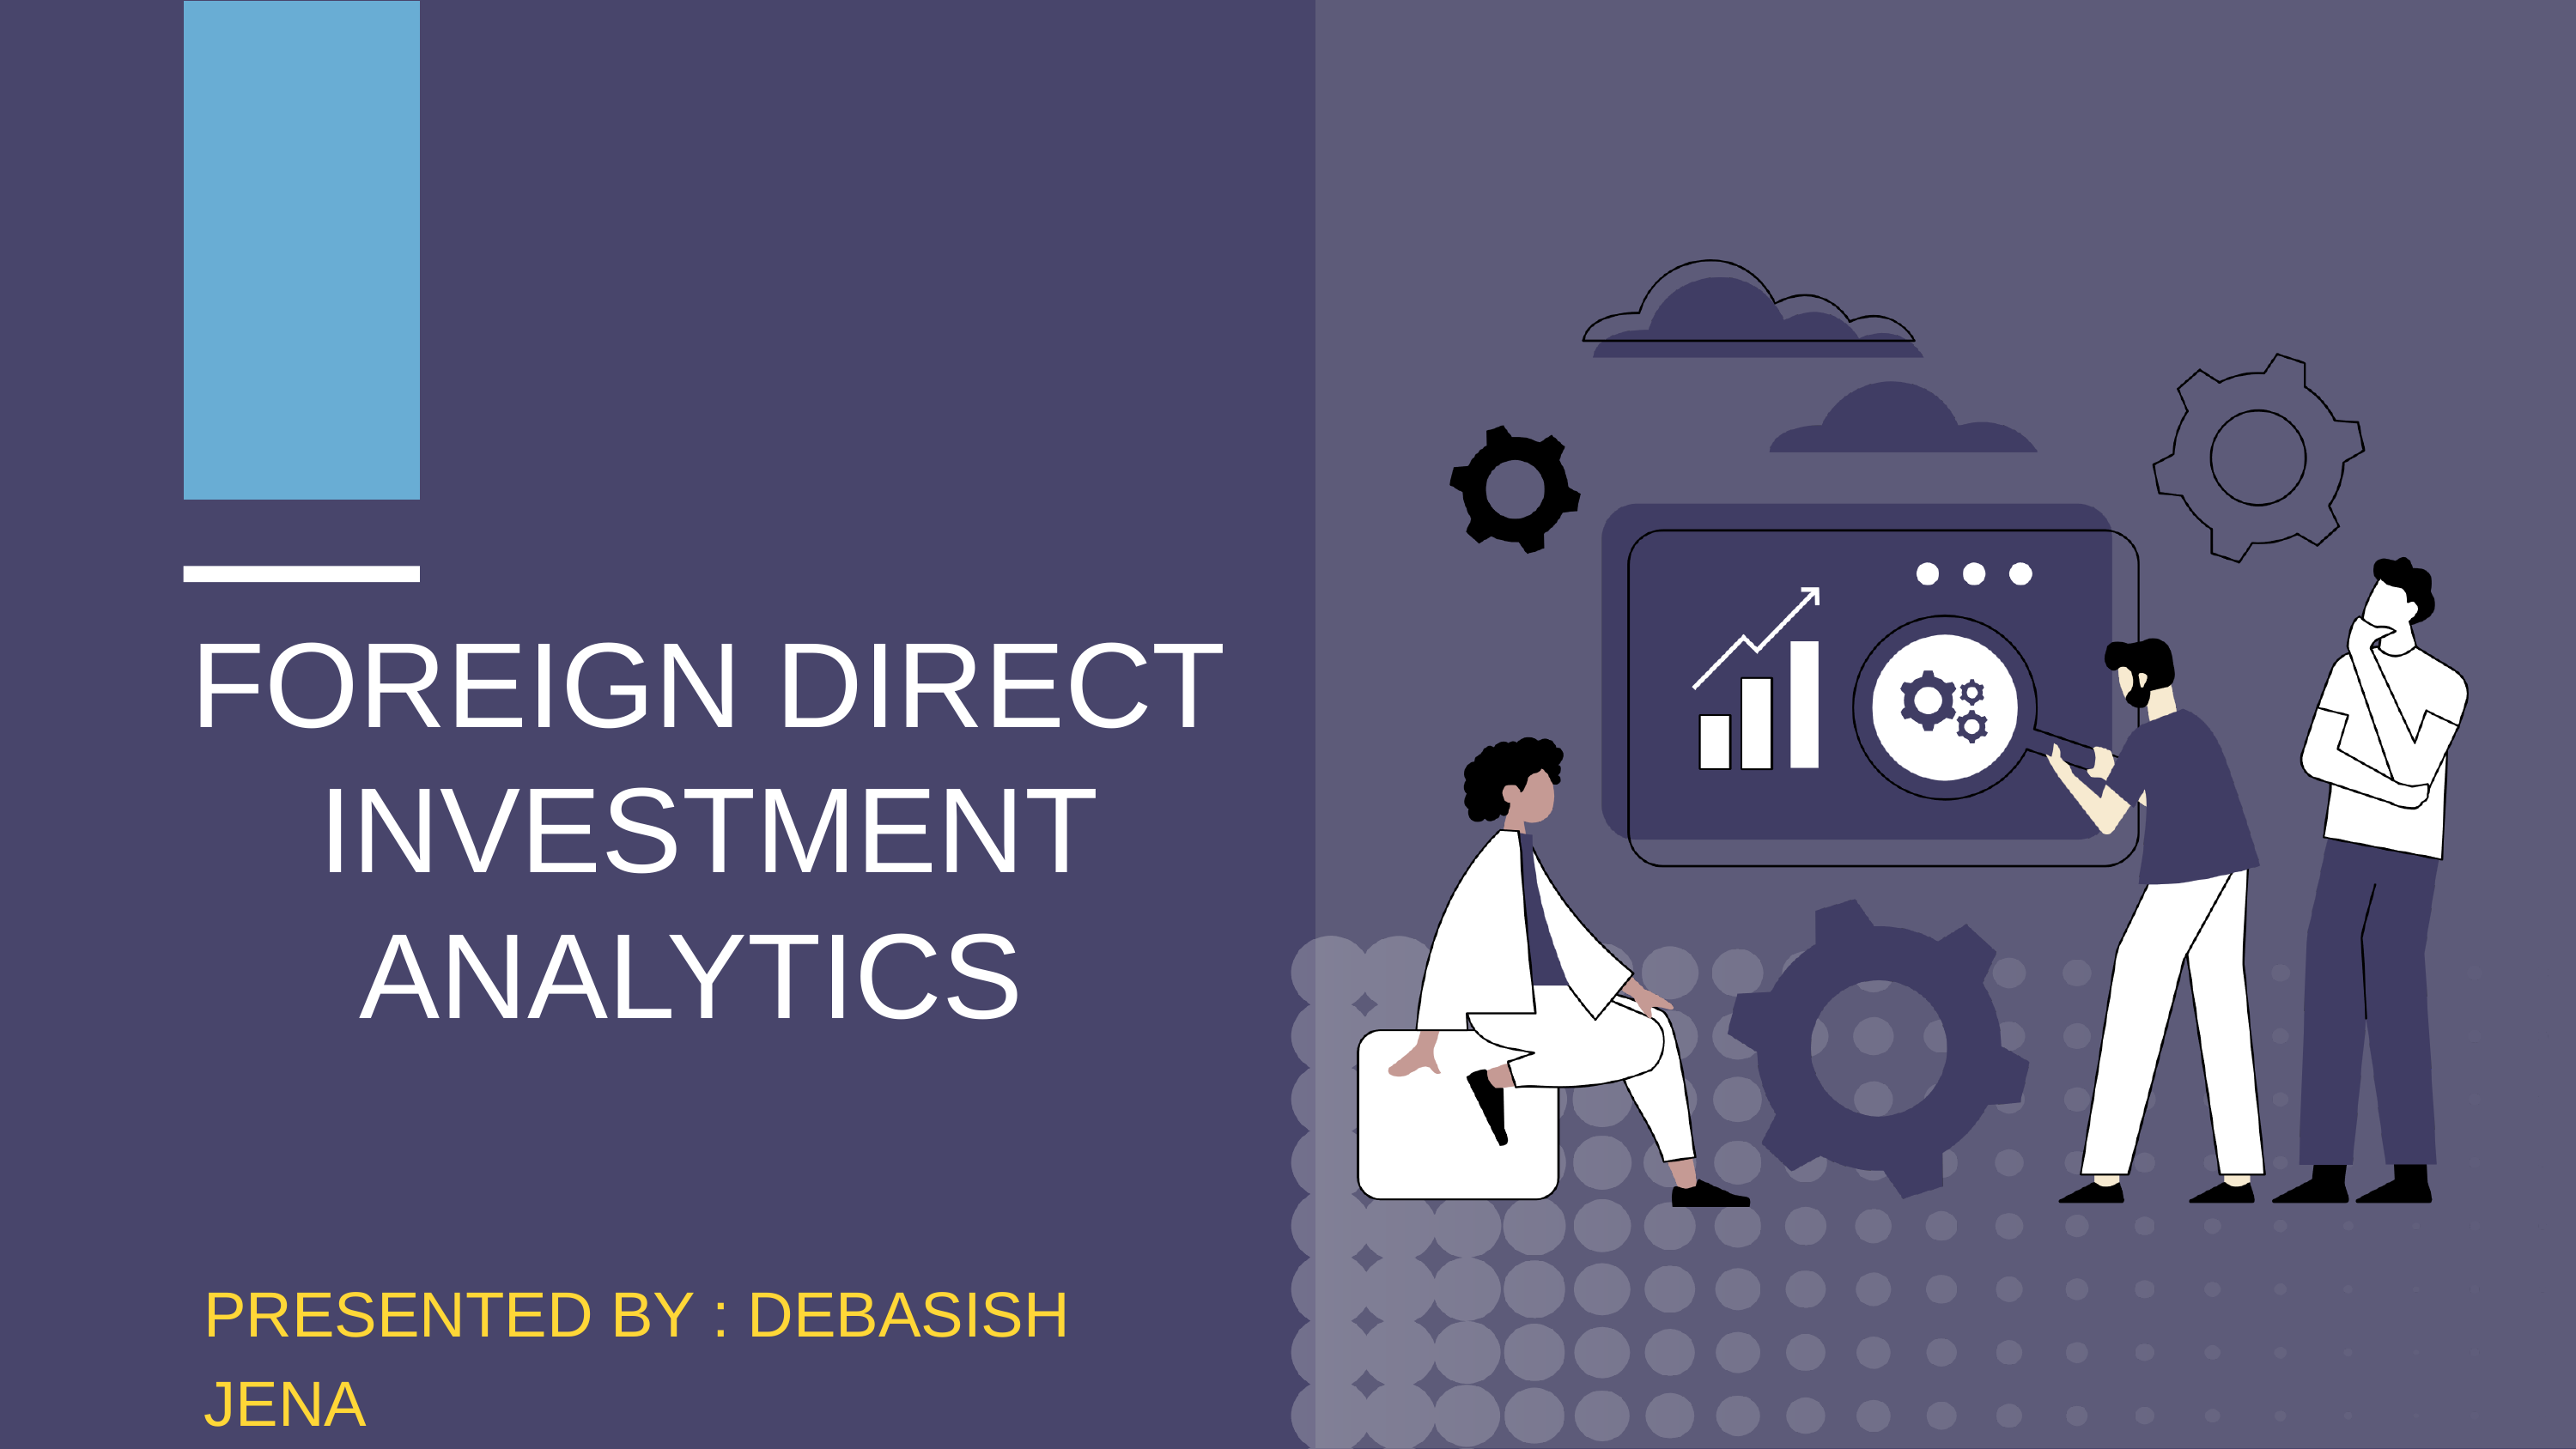

FOREIGN DIRECT INVESTMENT ANALYTICS

PRESENTED BY : DEBASISH JENA